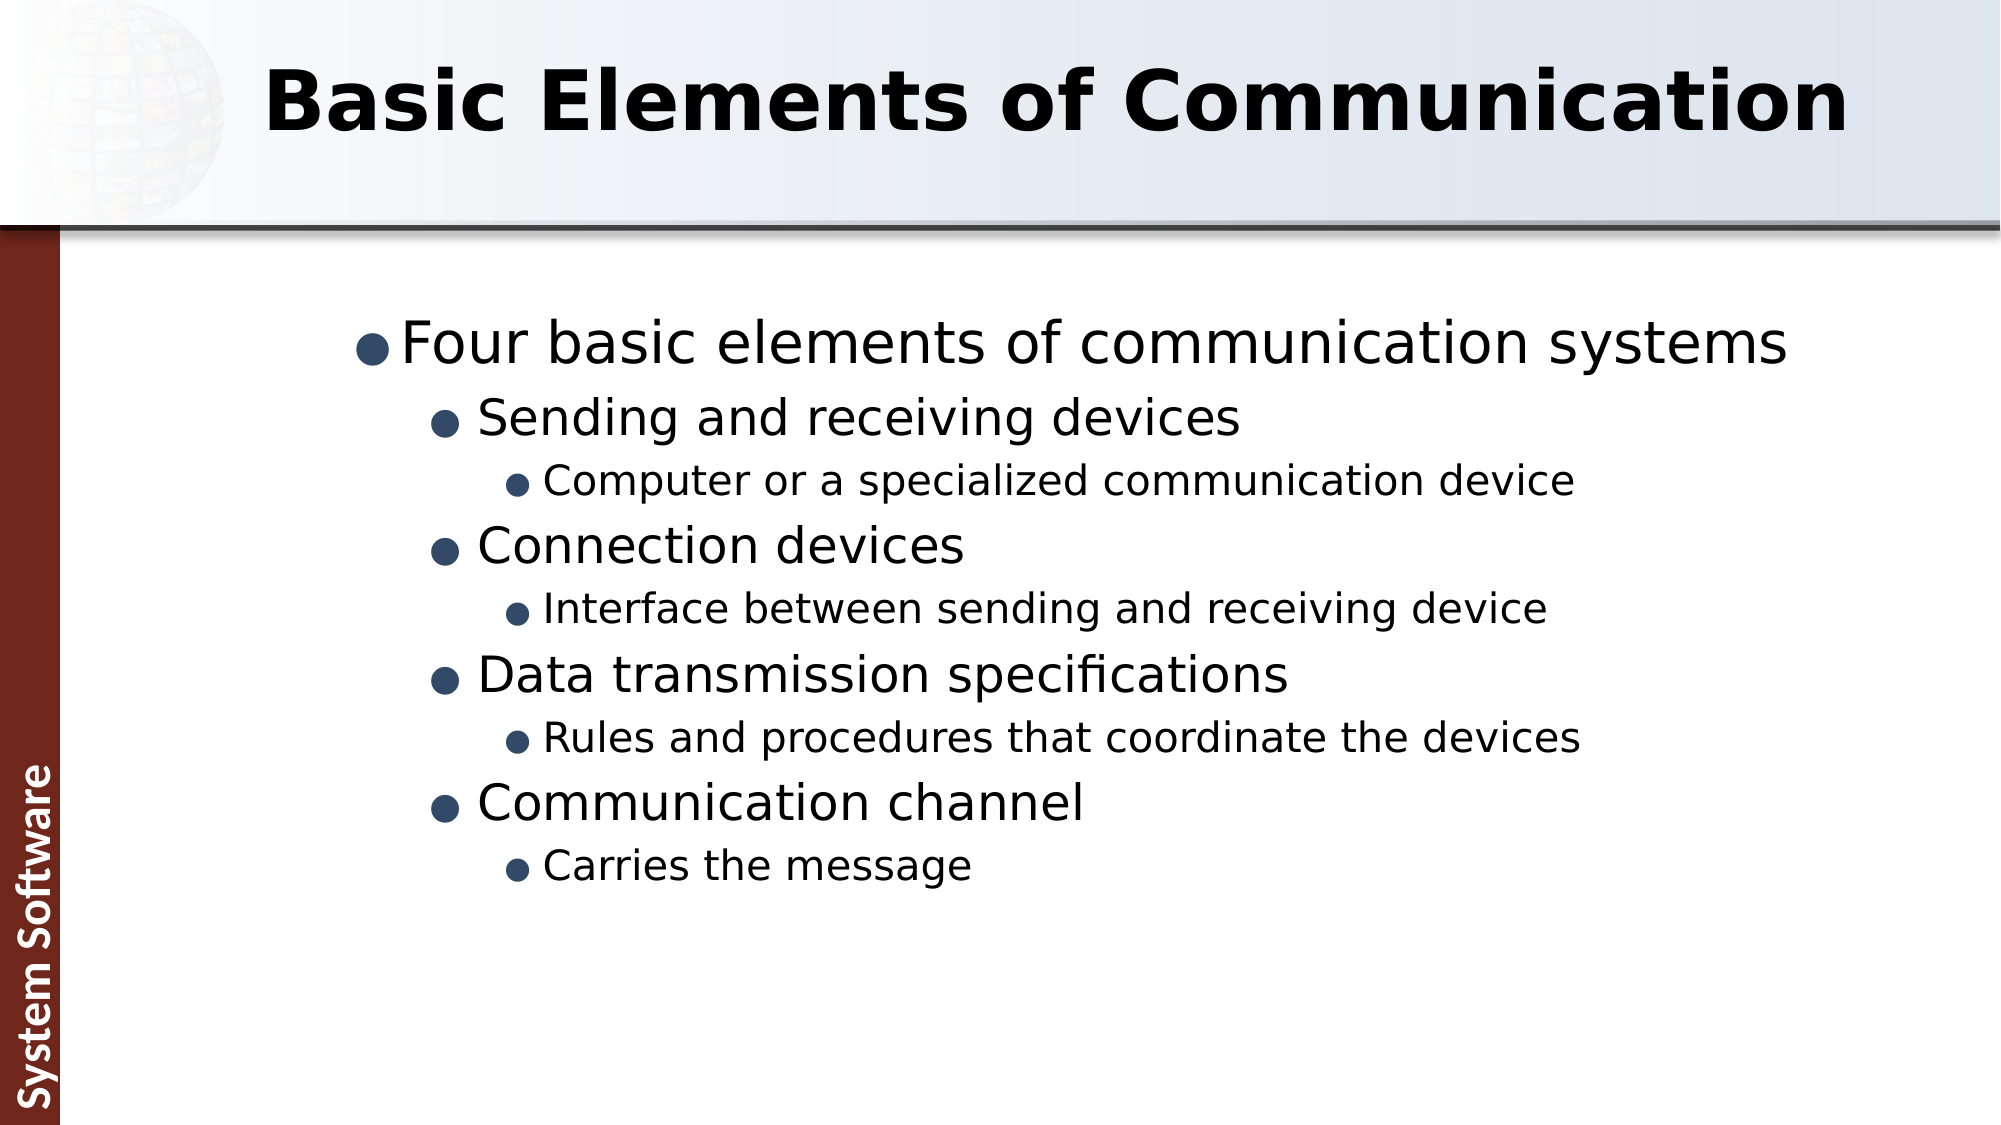

# Basic Elements of Communication
Four basic elements of communication systems
Sending and receiving devices
Computer or a specialized communication device
Connection devices
Interface between sending and receiving device
Data transmission specifications
Rules and procedures that coordinate the devices
Communication channel
Carries the message